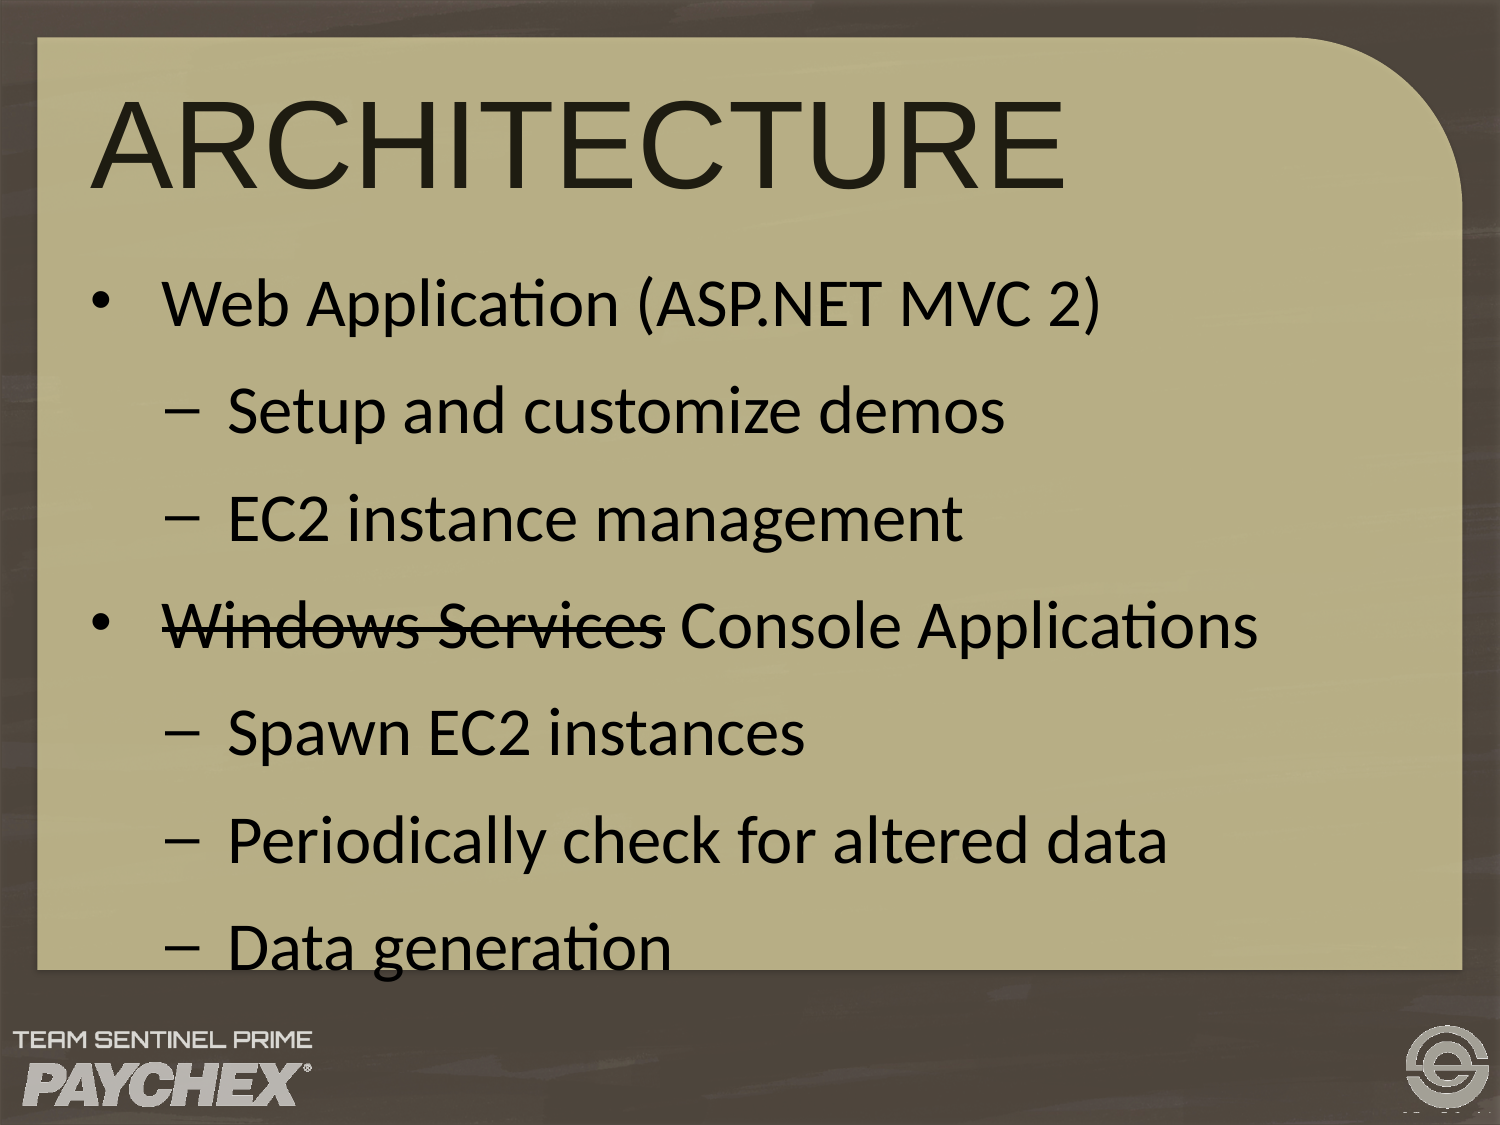

# ARCHITECTURE
 Web Application (ASP.NET MVC 2)
 Setup and customize demos
 EC2 instance management
 Windows Services Console Applications
 Spawn EC2 instances
 Periodically check for altered data
 Data generation